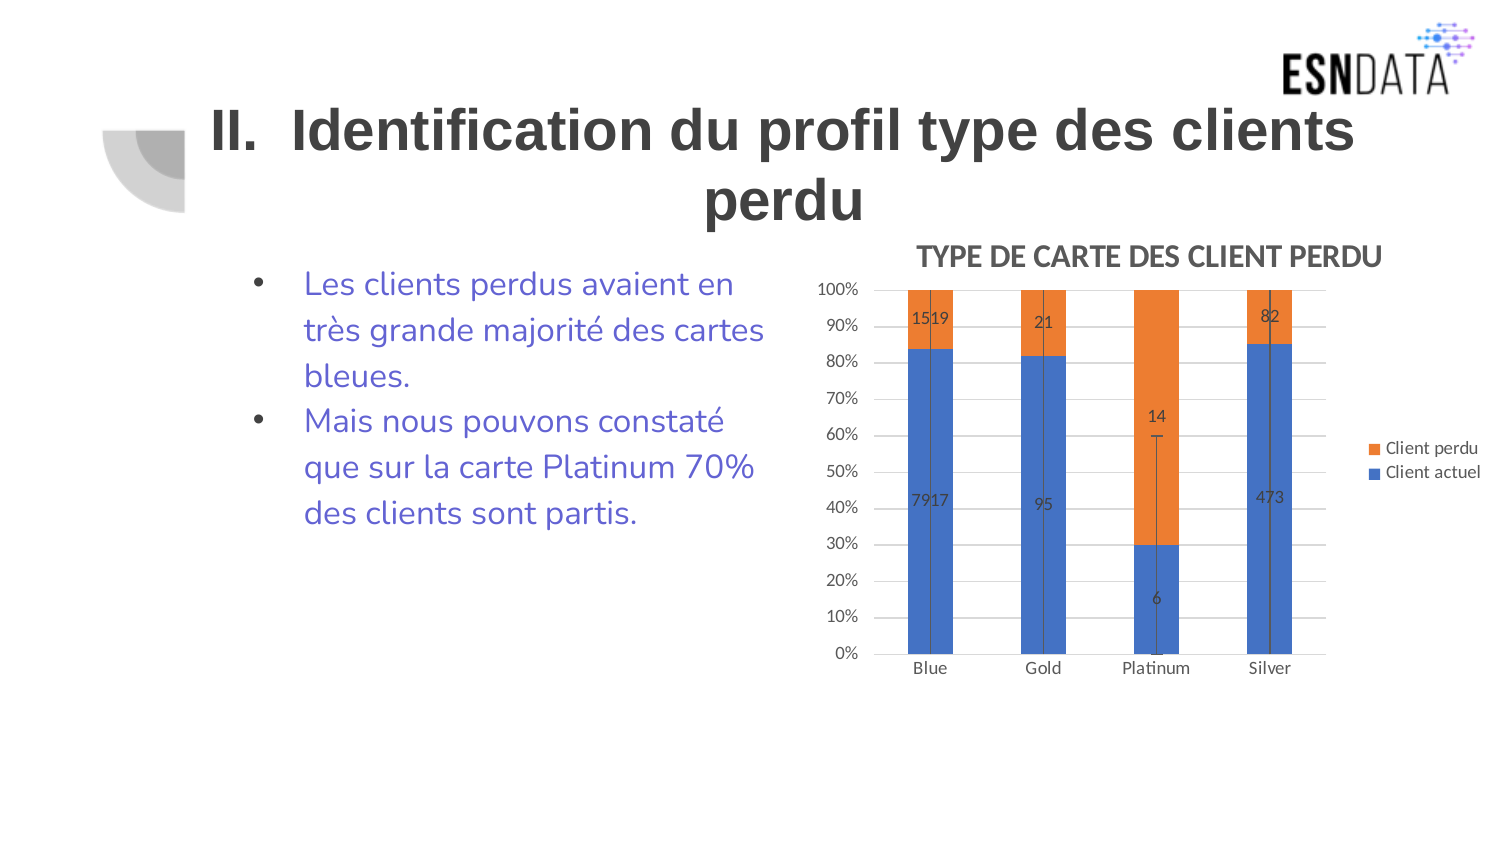

# II.  Identification du profil type des clients perdu

### Chart: TYPE DE CARTE DES CLIENT PERDU

| Category | Client actuel | Client perdu |
|---|---|---|
| Blue | 7917.0 | 1519.0 |
| Gold | 95.0 | 21.0 |
| Platinum | 6.0 | 14.0 |
| Silver | 473.0 | 82.0 |

Les clients perdus avaient en très grande majorité des cartes bleues.
Mais nous pouvons constaté que sur la carte Platinum 70% des clients sont partis.